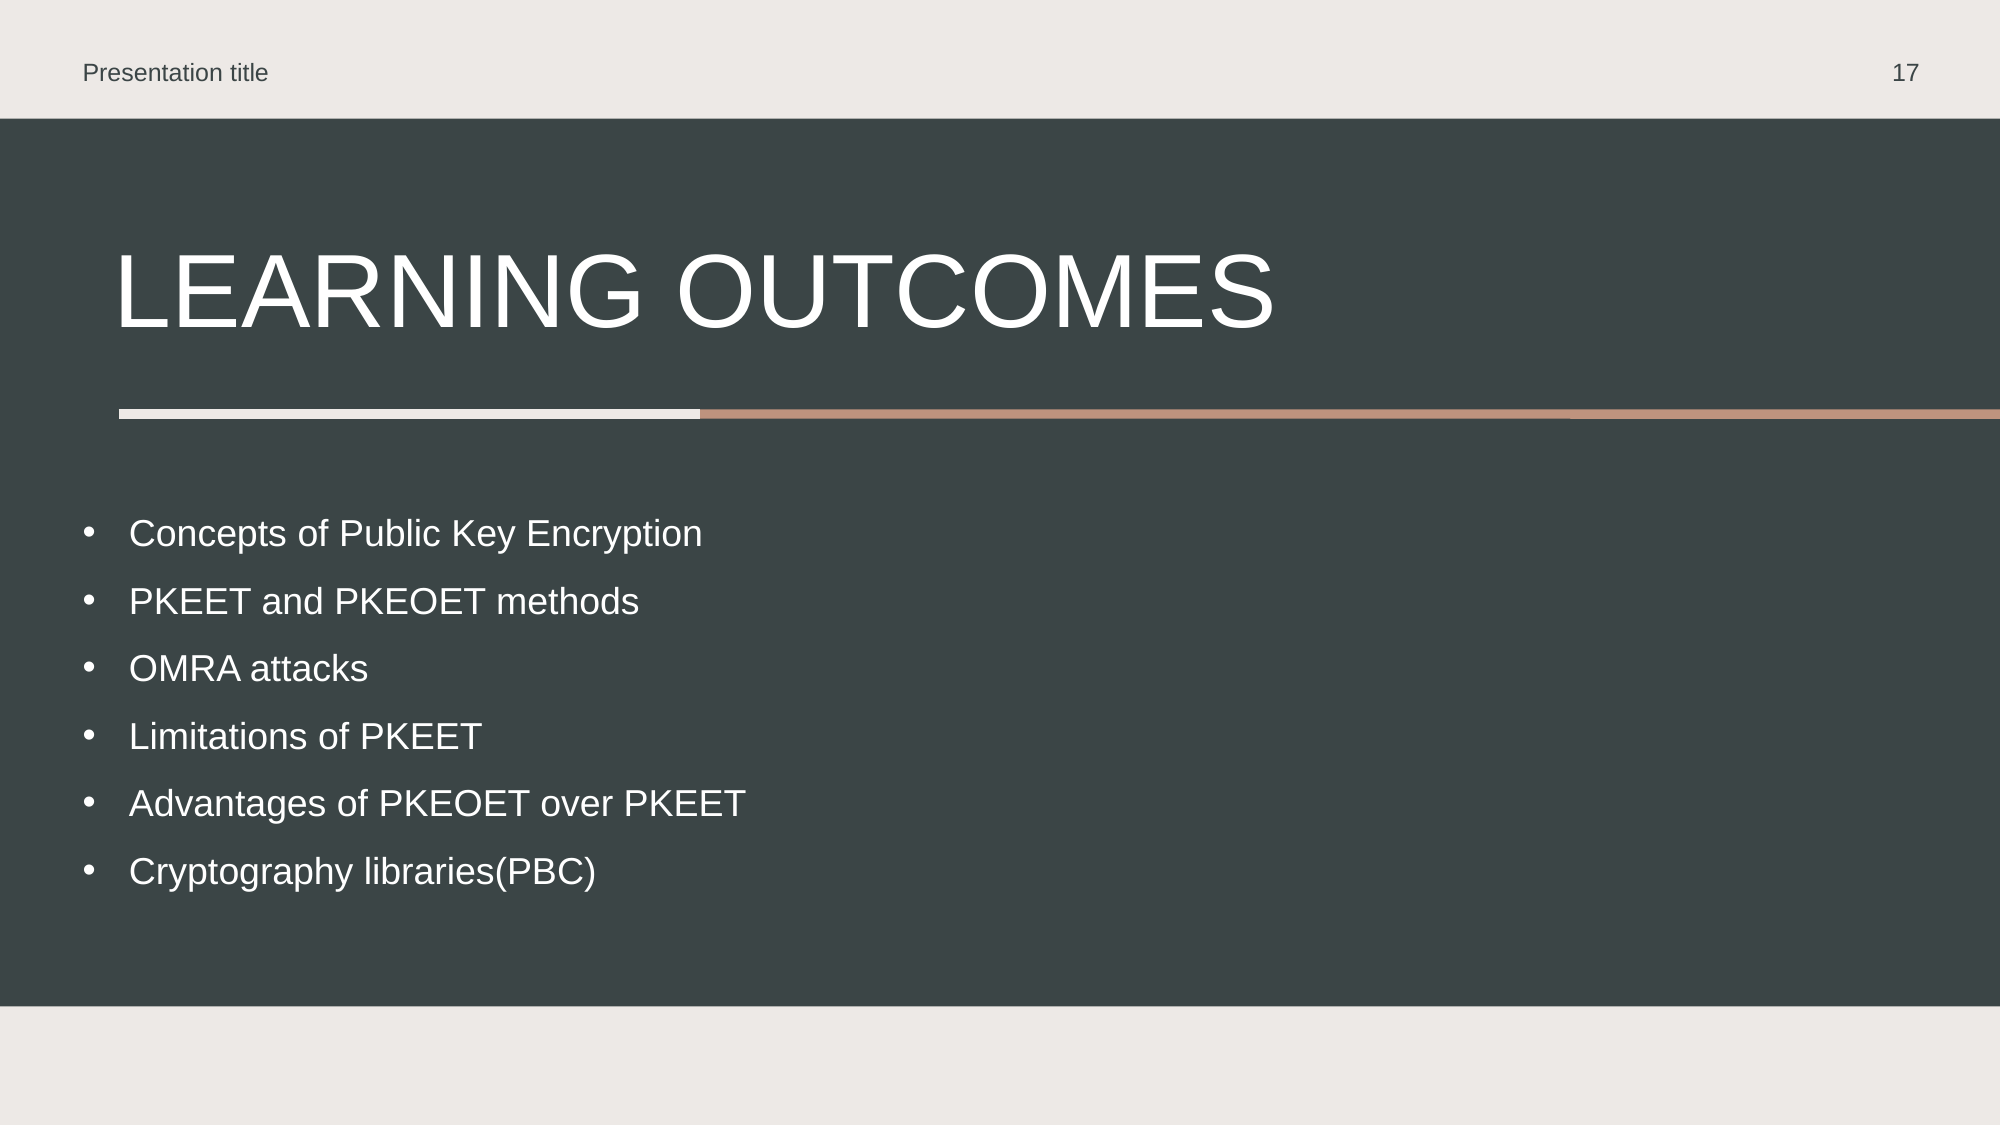

Presentation title
17
# Learning outcomes
Concepts of Public Key Encryption
PKEET and PKEOET methods
OMRA attacks
Limitations of PKEET
Advantages of PKEOET over PKEET
Cryptography libraries(PBC)